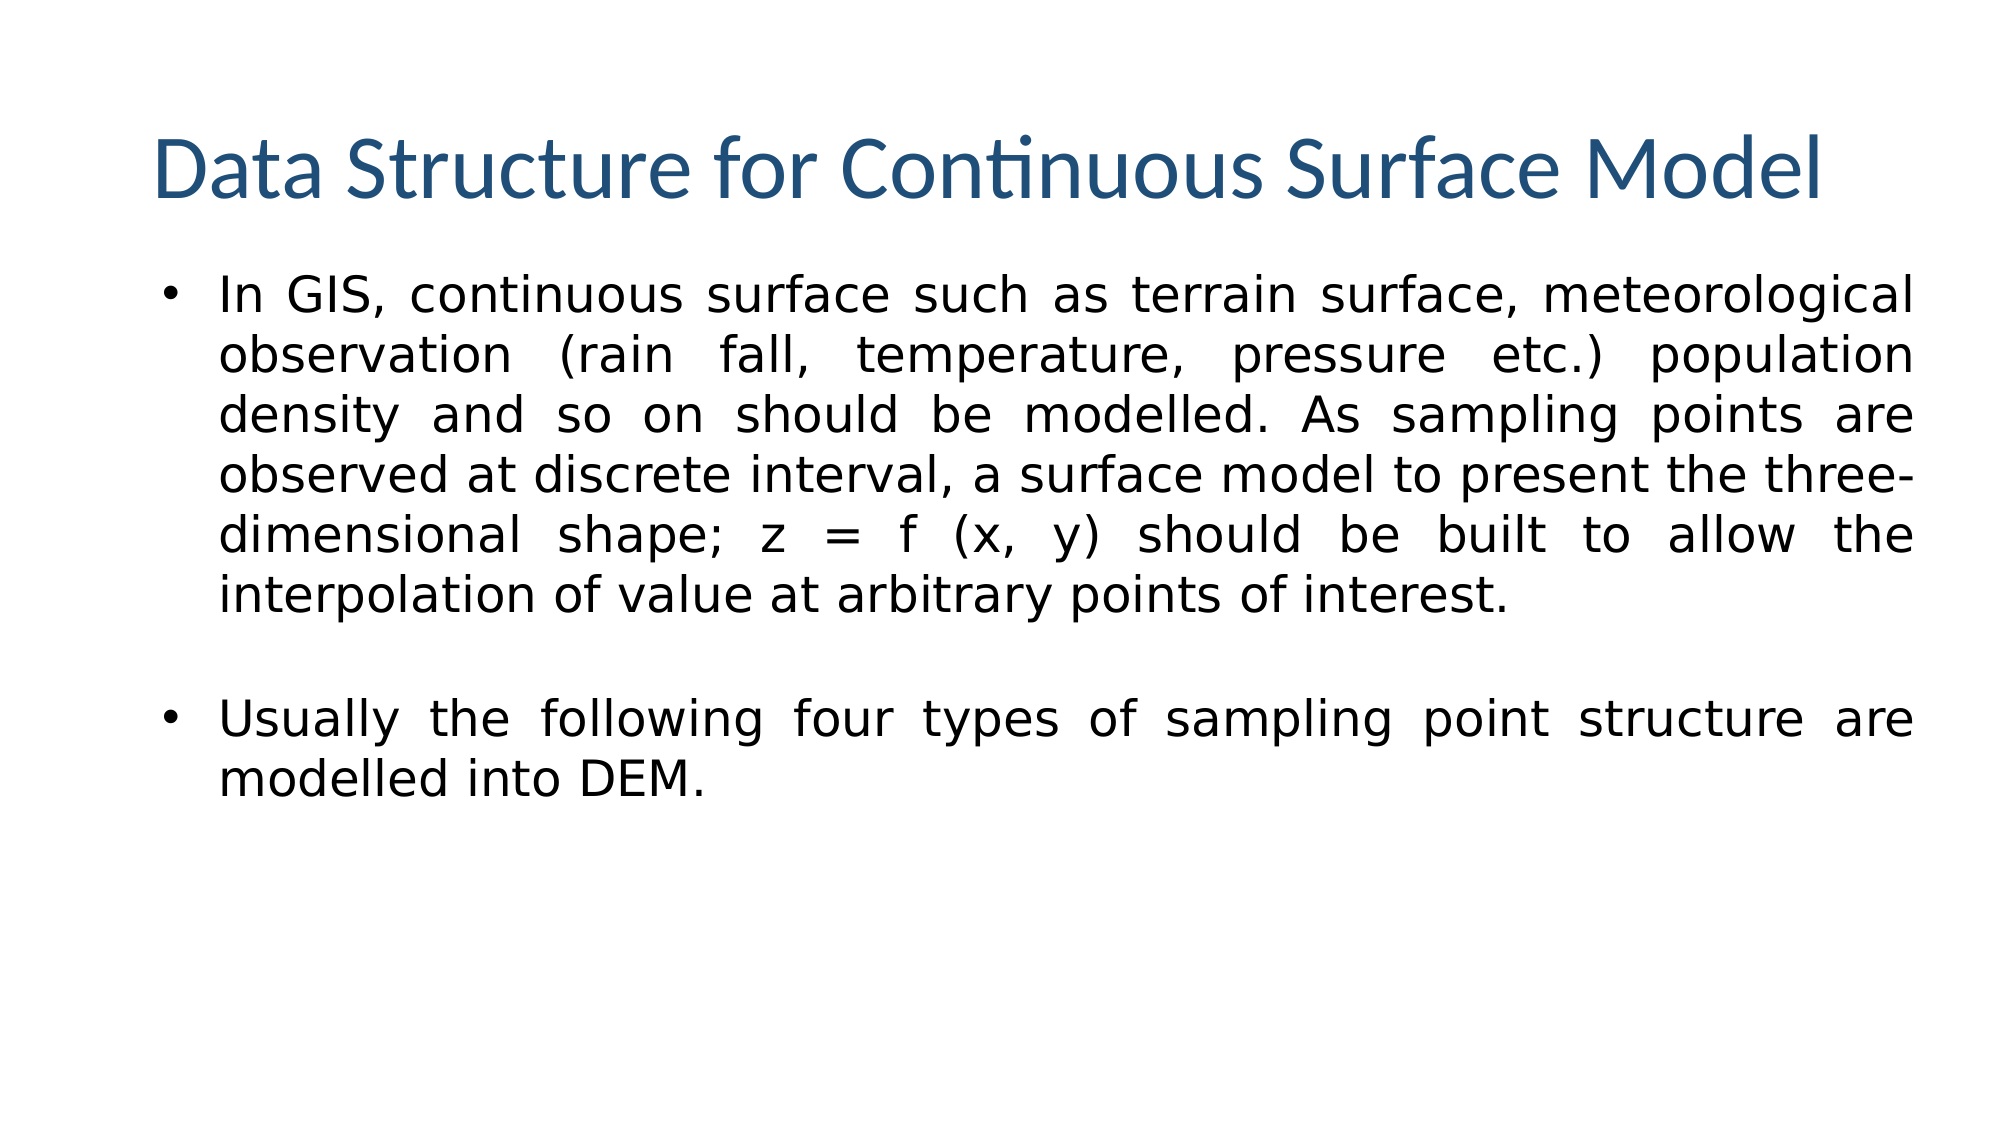

# Data Structure for Continuous Surface Model

In GIS, continuous surface such as terrain surface, meteorological observation (rain fall, temperature, pressure etc.) population density and so on should be modelled. As sampling points are observed at discrete interval, a surface model to present the three-dimensional shape; z = f (x, y) should be built to allow the interpolation of value at arbitrary points of interest.

Usually the following four types of sampling point structure are modelled into DEM.